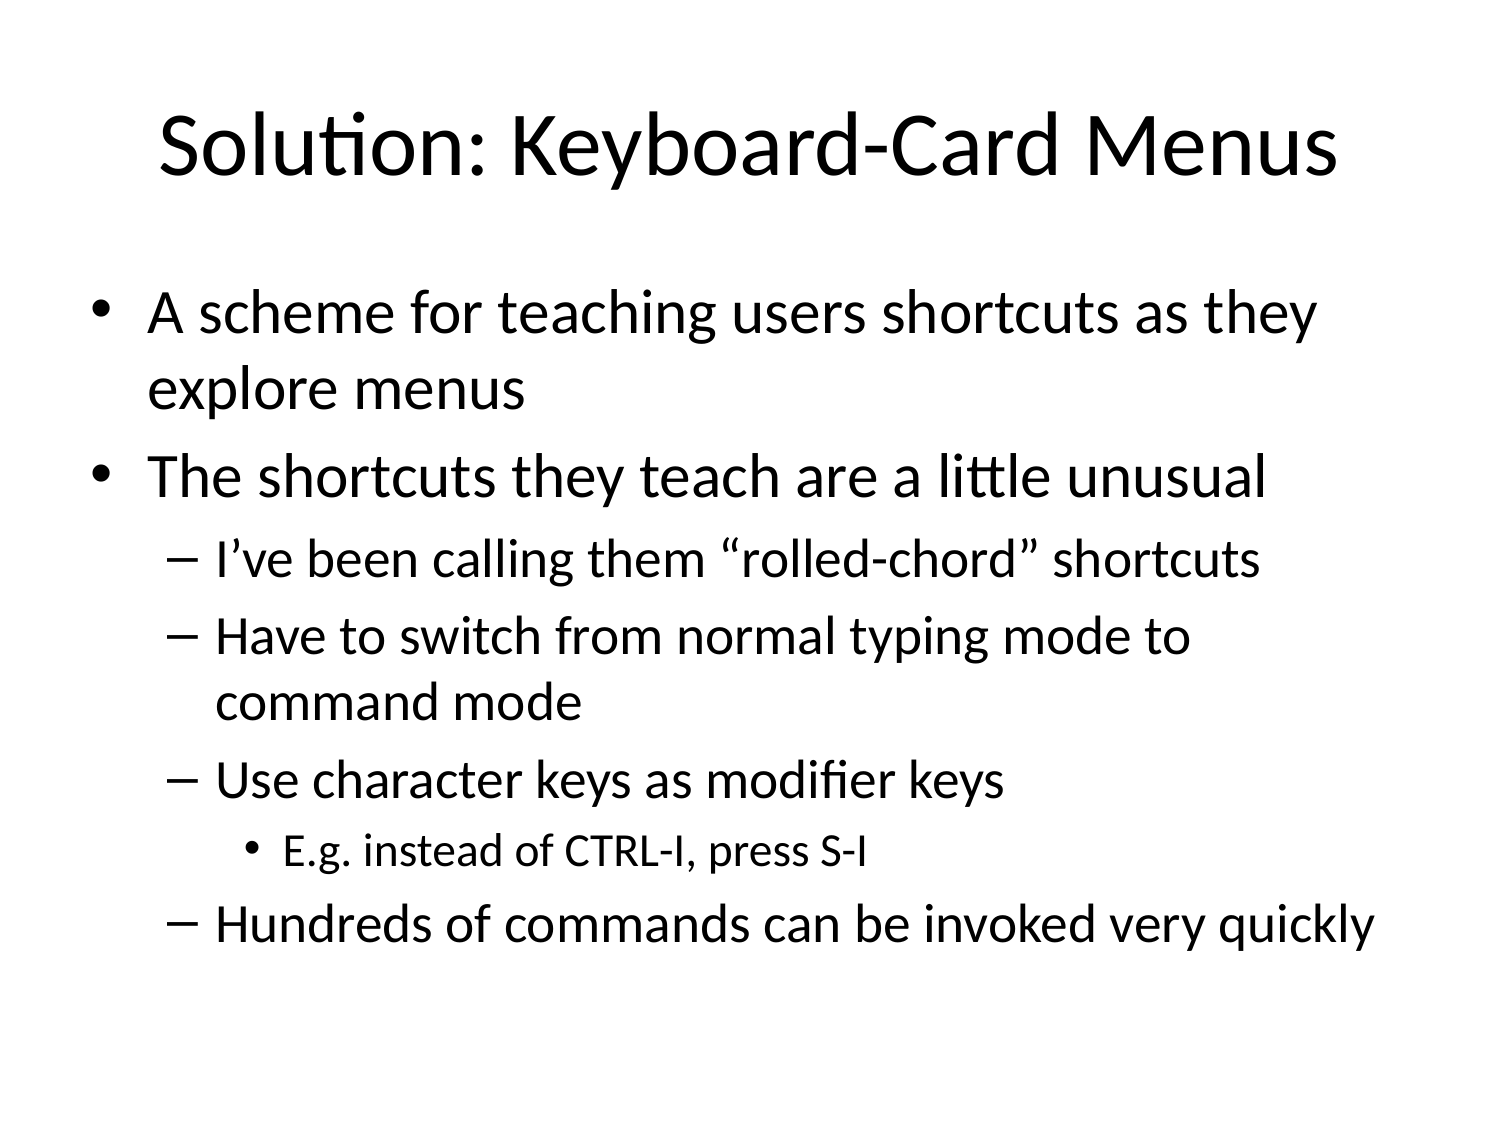

# Solution: Keyboard-Card Menus
A scheme for teaching users shortcuts as they explore menus
The shortcuts they teach are a little unusual
I’ve been calling them “rolled-chord” shortcuts
Have to switch from normal typing mode to command mode
Use character keys as modifier keys
E.g. instead of CTRL-I, press S-I
Hundreds of commands can be invoked very quickly